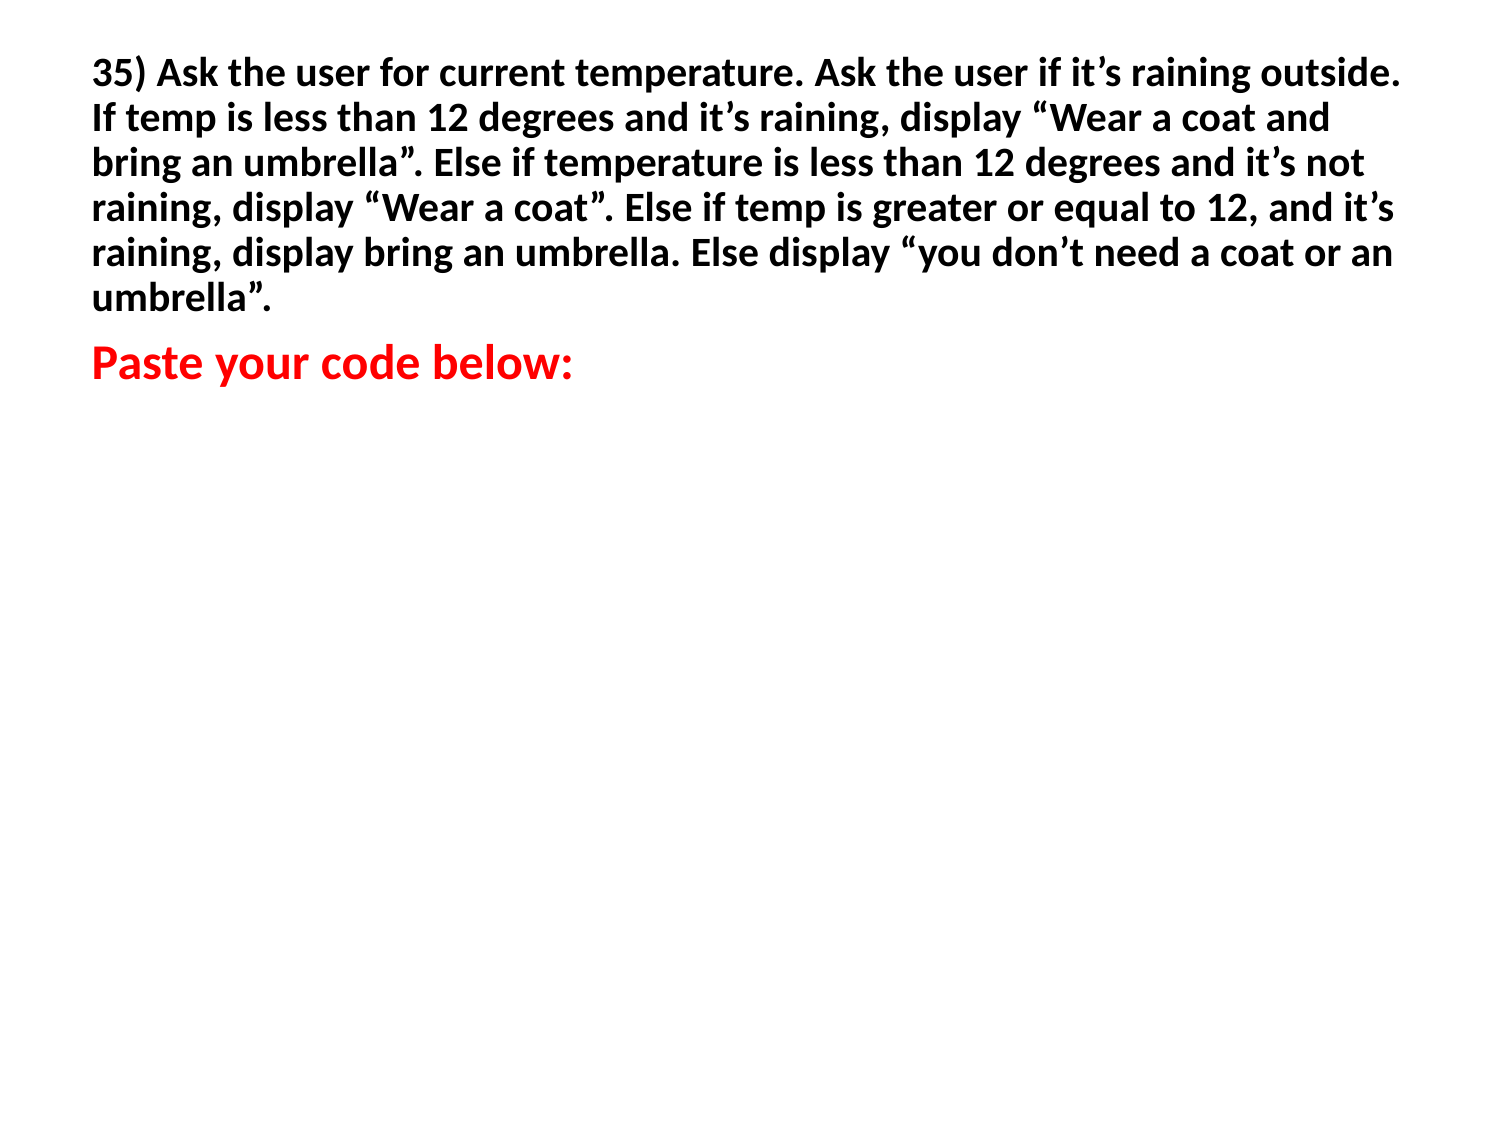

35) Ask the user for current temperature. Ask the user if it’s raining outside. If temp is less than 12 degrees and it’s raining, display “Wear a coat and bring an umbrella”. Else if temperature is less than 12 degrees and it’s not raining, display “Wear a coat”. Else if temp is greater or equal to 12, and it’s raining, display bring an umbrella. Else display “you don’t need a coat or an umbrella”.
Paste your code below: